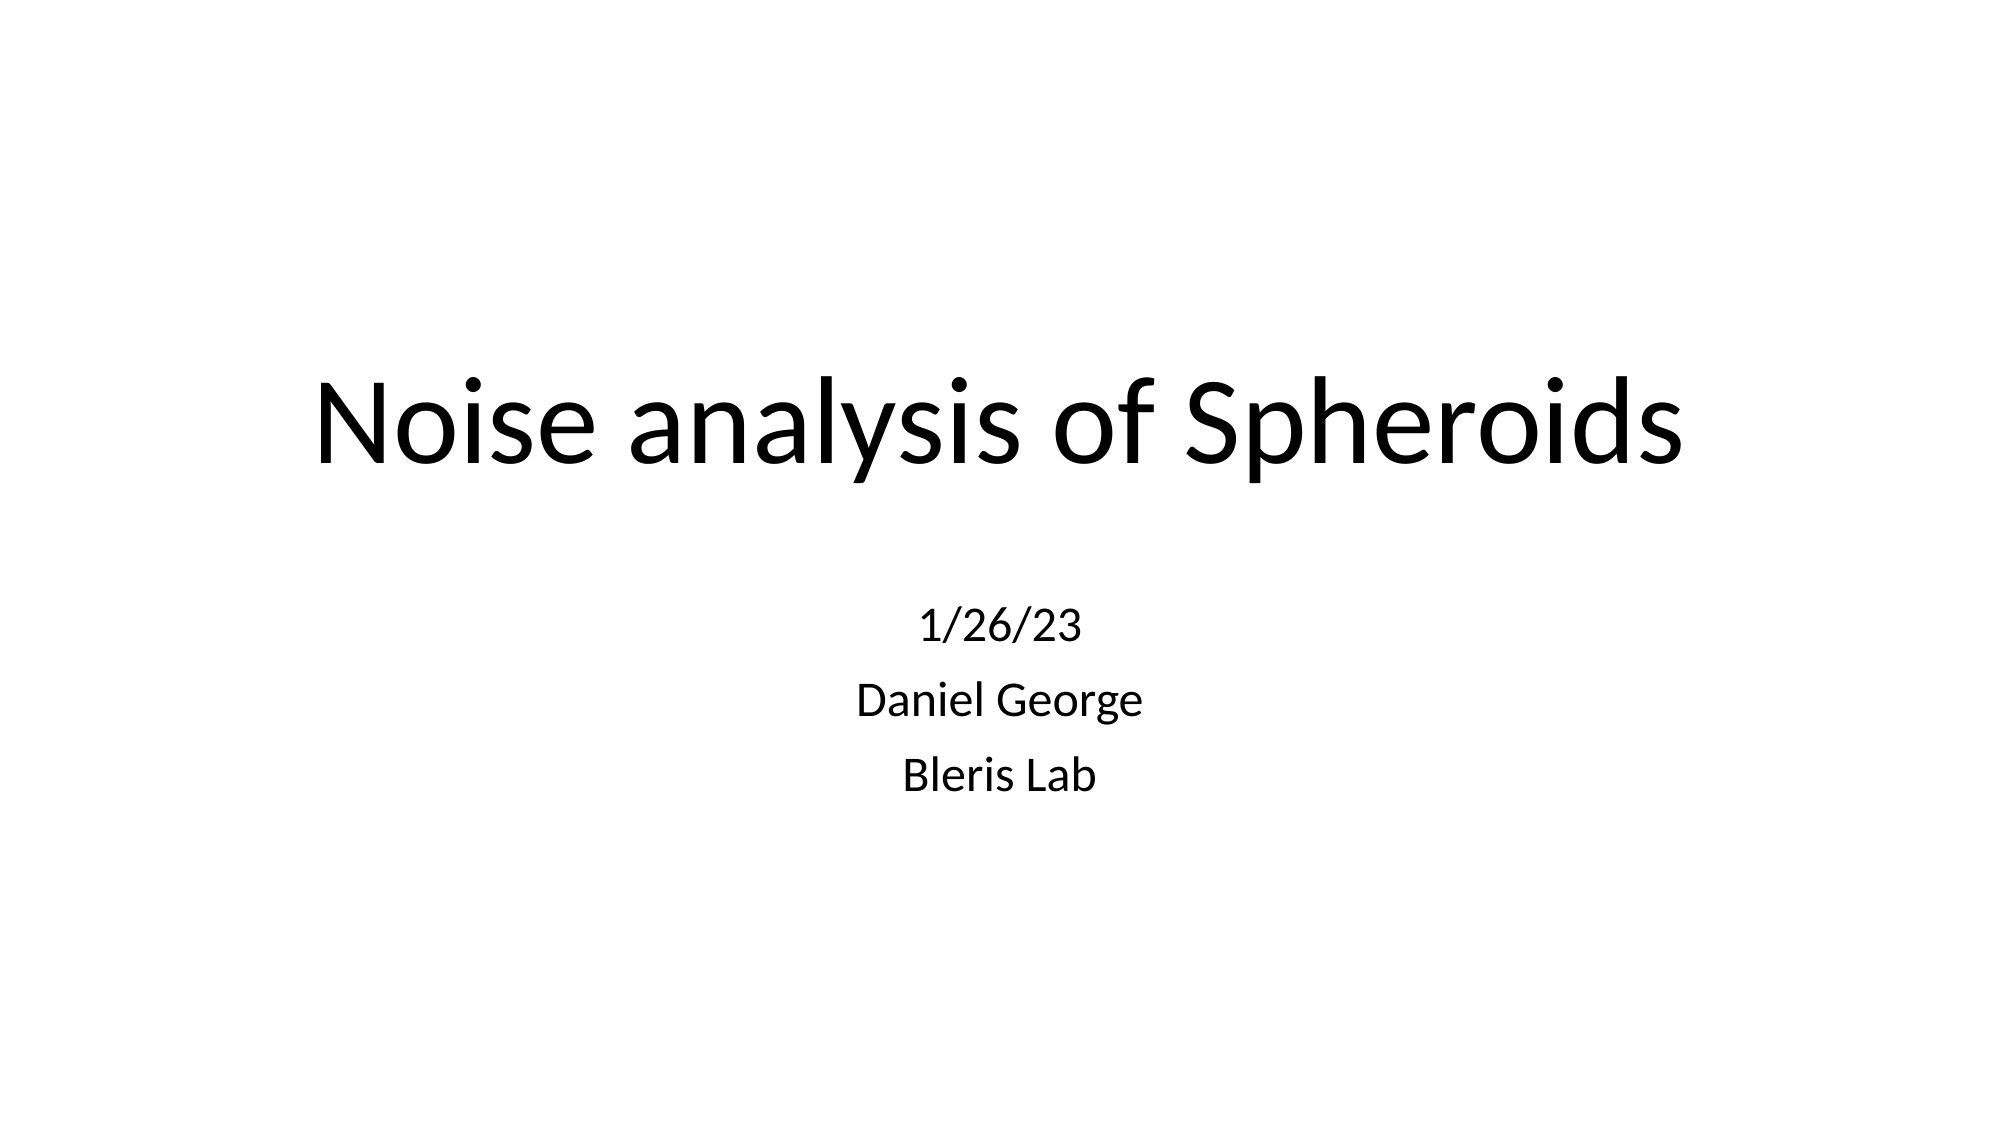

# Noise analysis of Spheroids
1/26/23
Daniel George
Bleris Lab